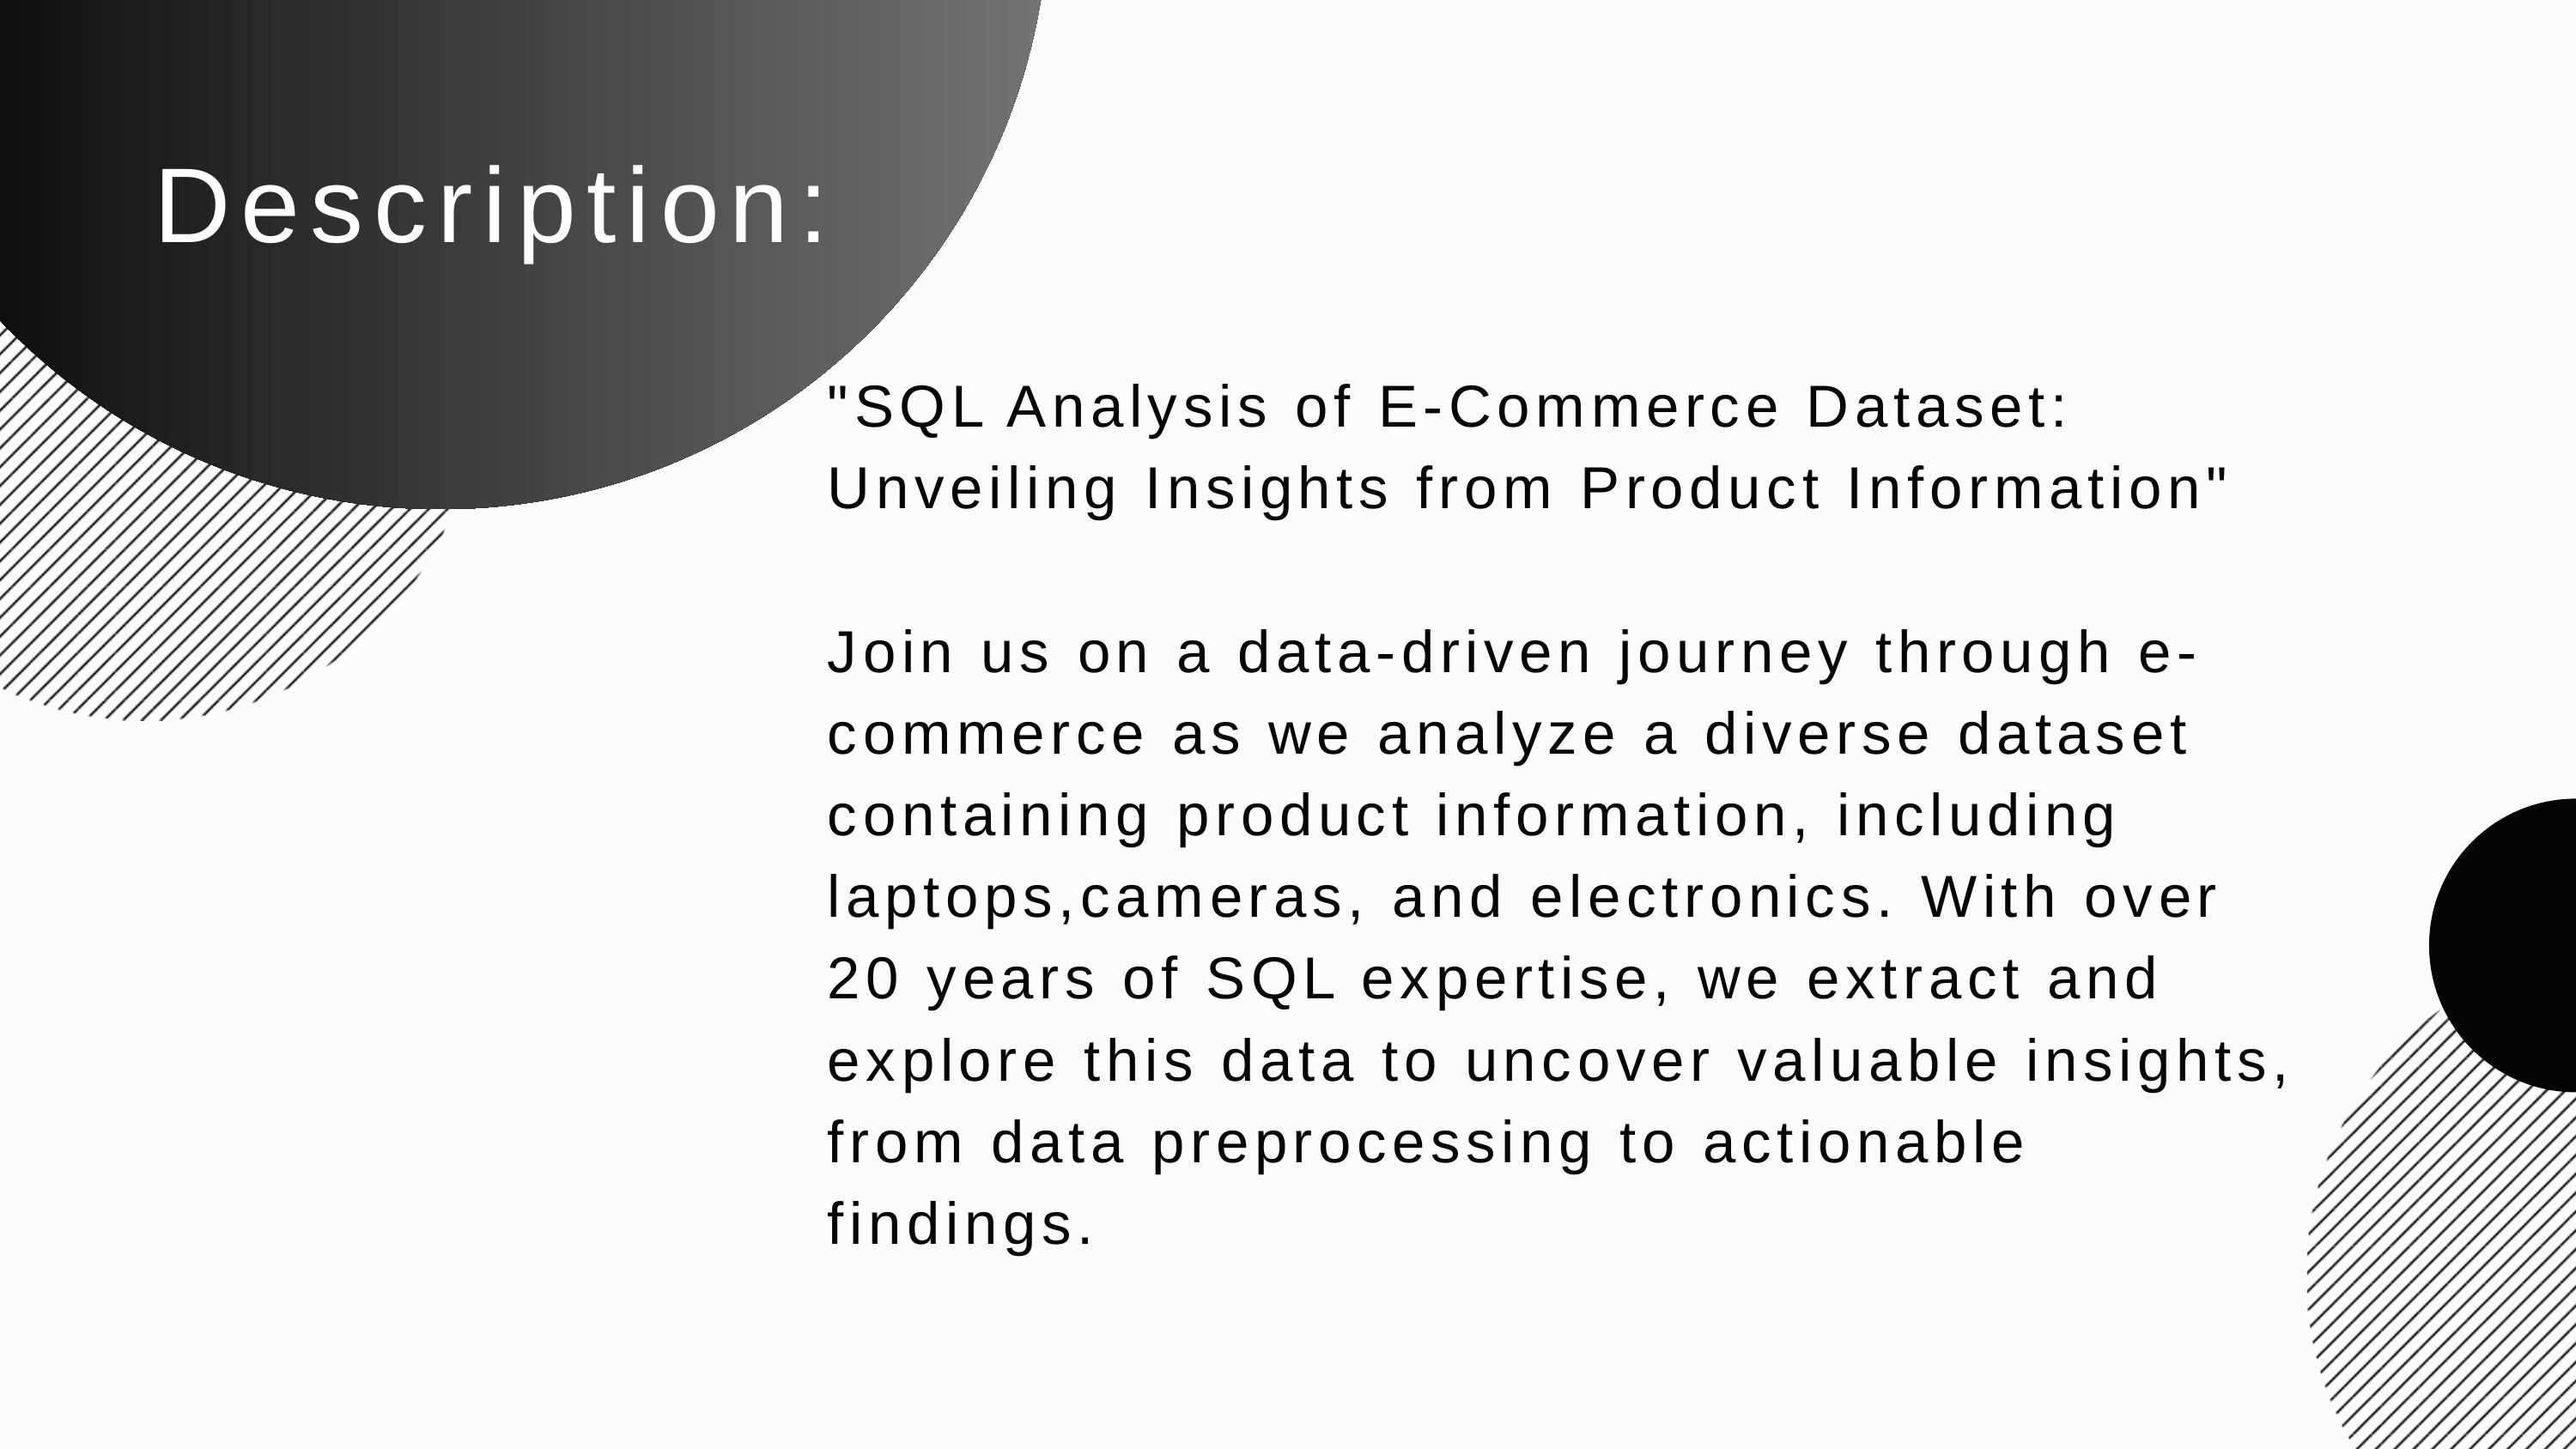

Description:
"SQL Analysis of E-Commerce Dataset: Unveiling Insights from Product Information"

Join us on a data-driven journey through e-commerce as we analyze a diverse dataset containing product information, including laptops,cameras, and electronics. With over 20 years of SQL expertise, we extract and explore this data to uncover valuable insights, from data preprocessing to actionable findings.